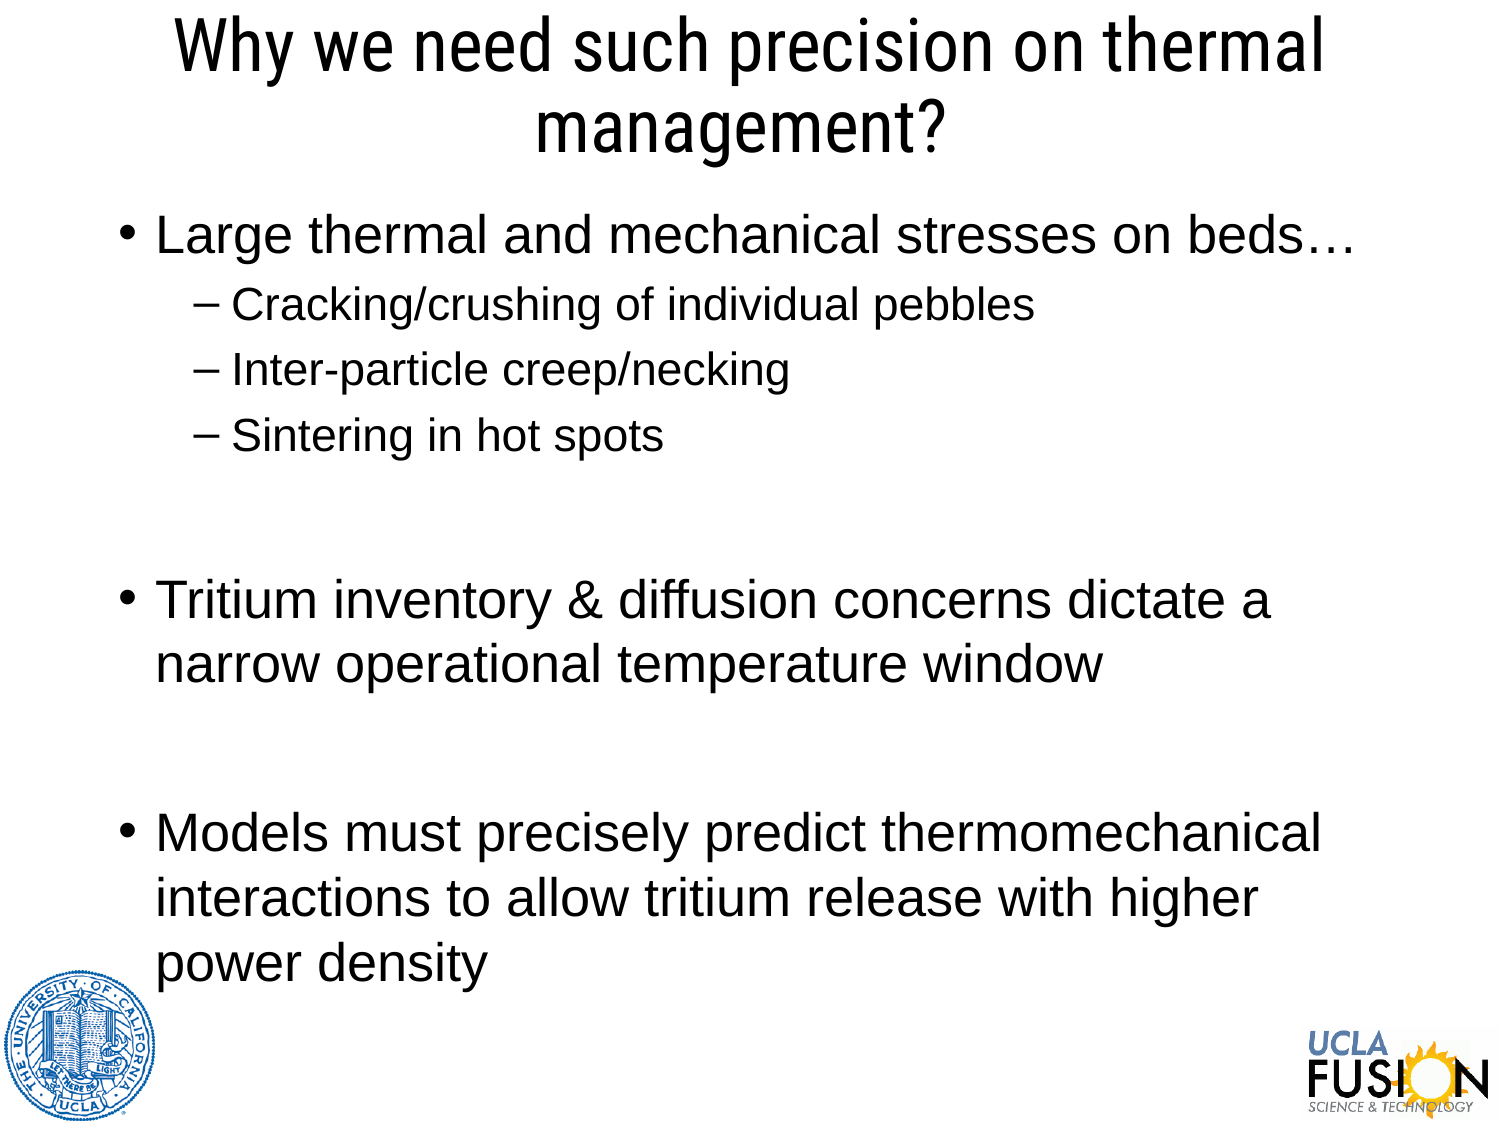

# Why we need such precision on thermal management?
Large thermal and mechanical stresses on beds…
Cracking/crushing of individual pebbles
Inter-particle creep/necking
Sintering in hot spots

Tritium inventory & diffusion concerns dictate a narrow operational temperature window

Models must precisely predict thermomechanical interactions to allow tritium release with higher power density